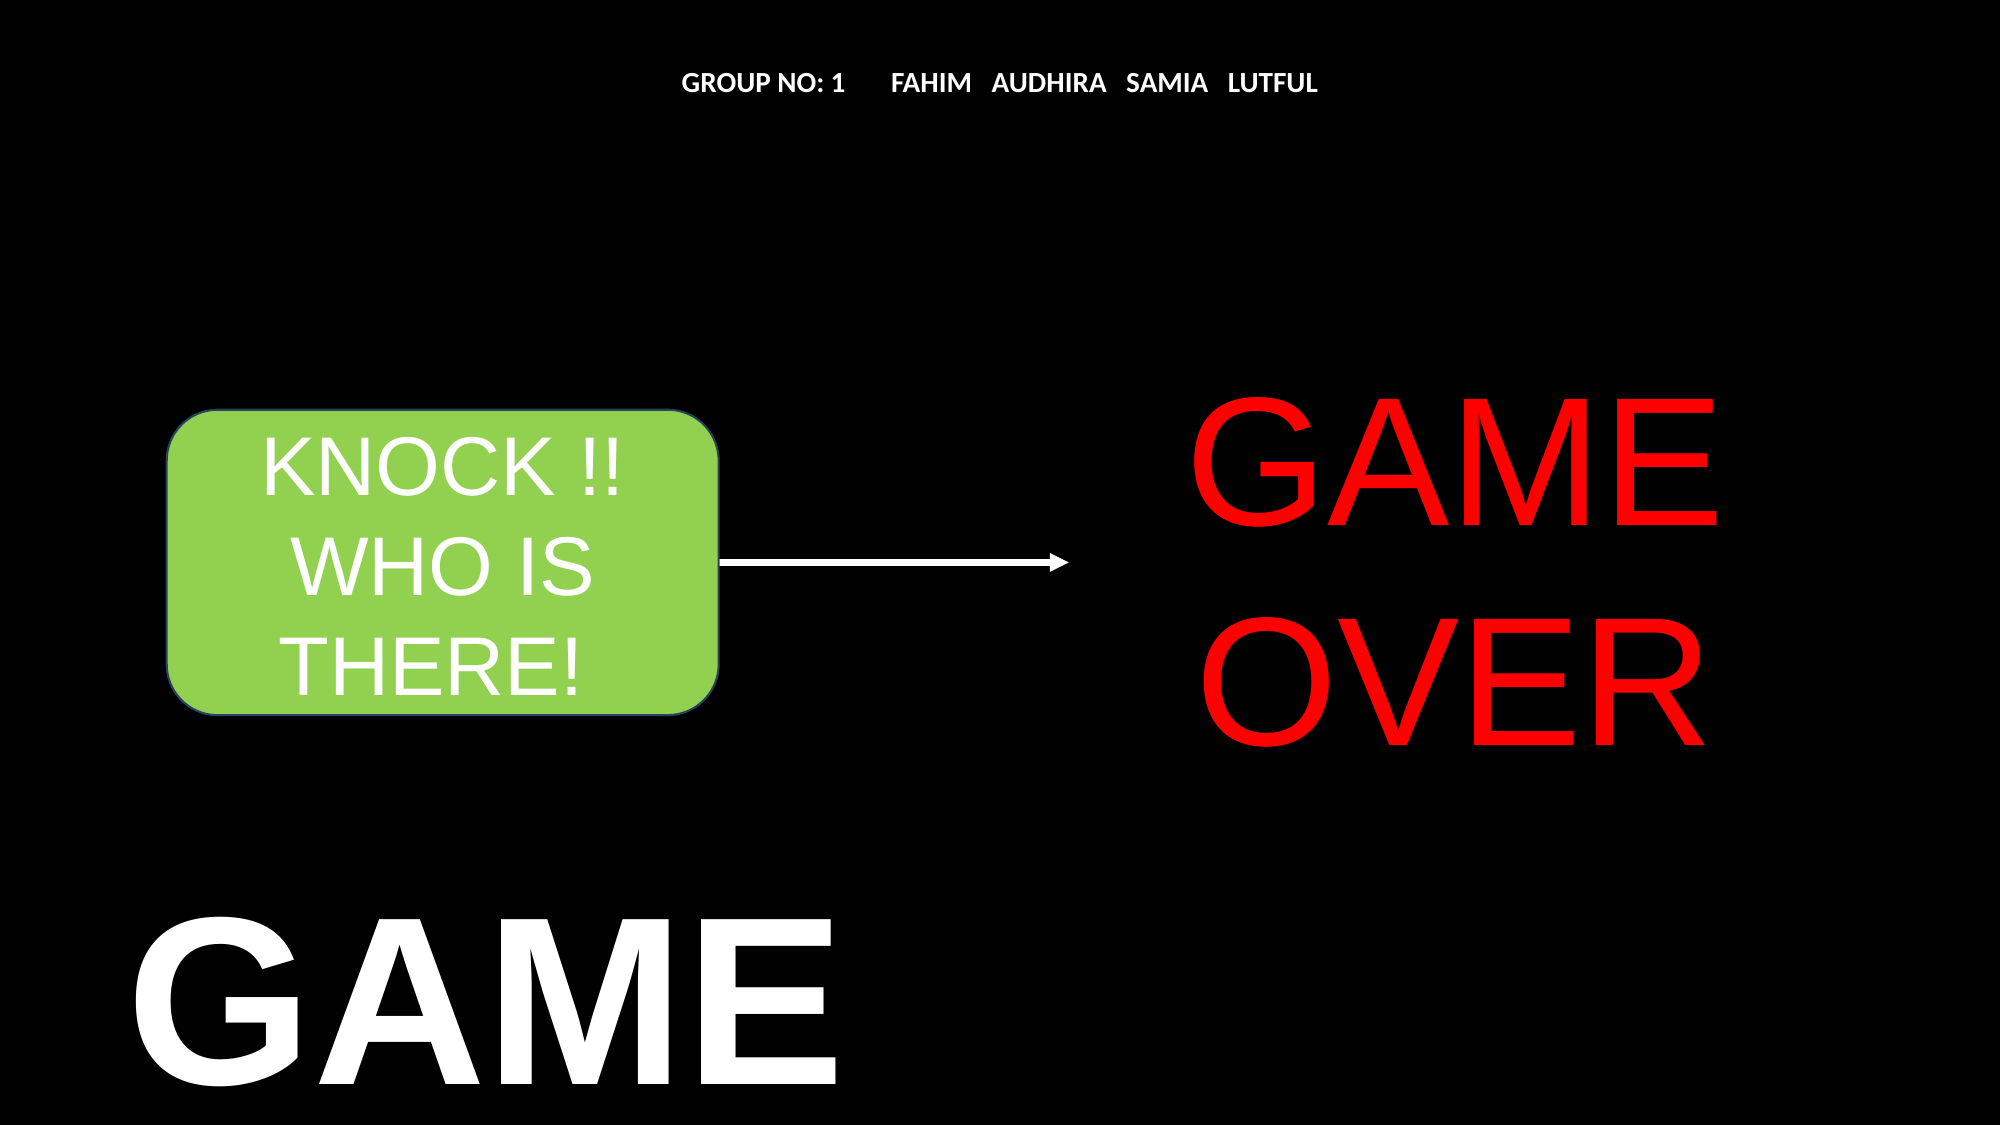

GROUP NO: 1       FAHIM   AUDHIRA   SAMIA   LUTFUL
Game over
KNOCK !!
WHO IS THERE!
GAME FLOW